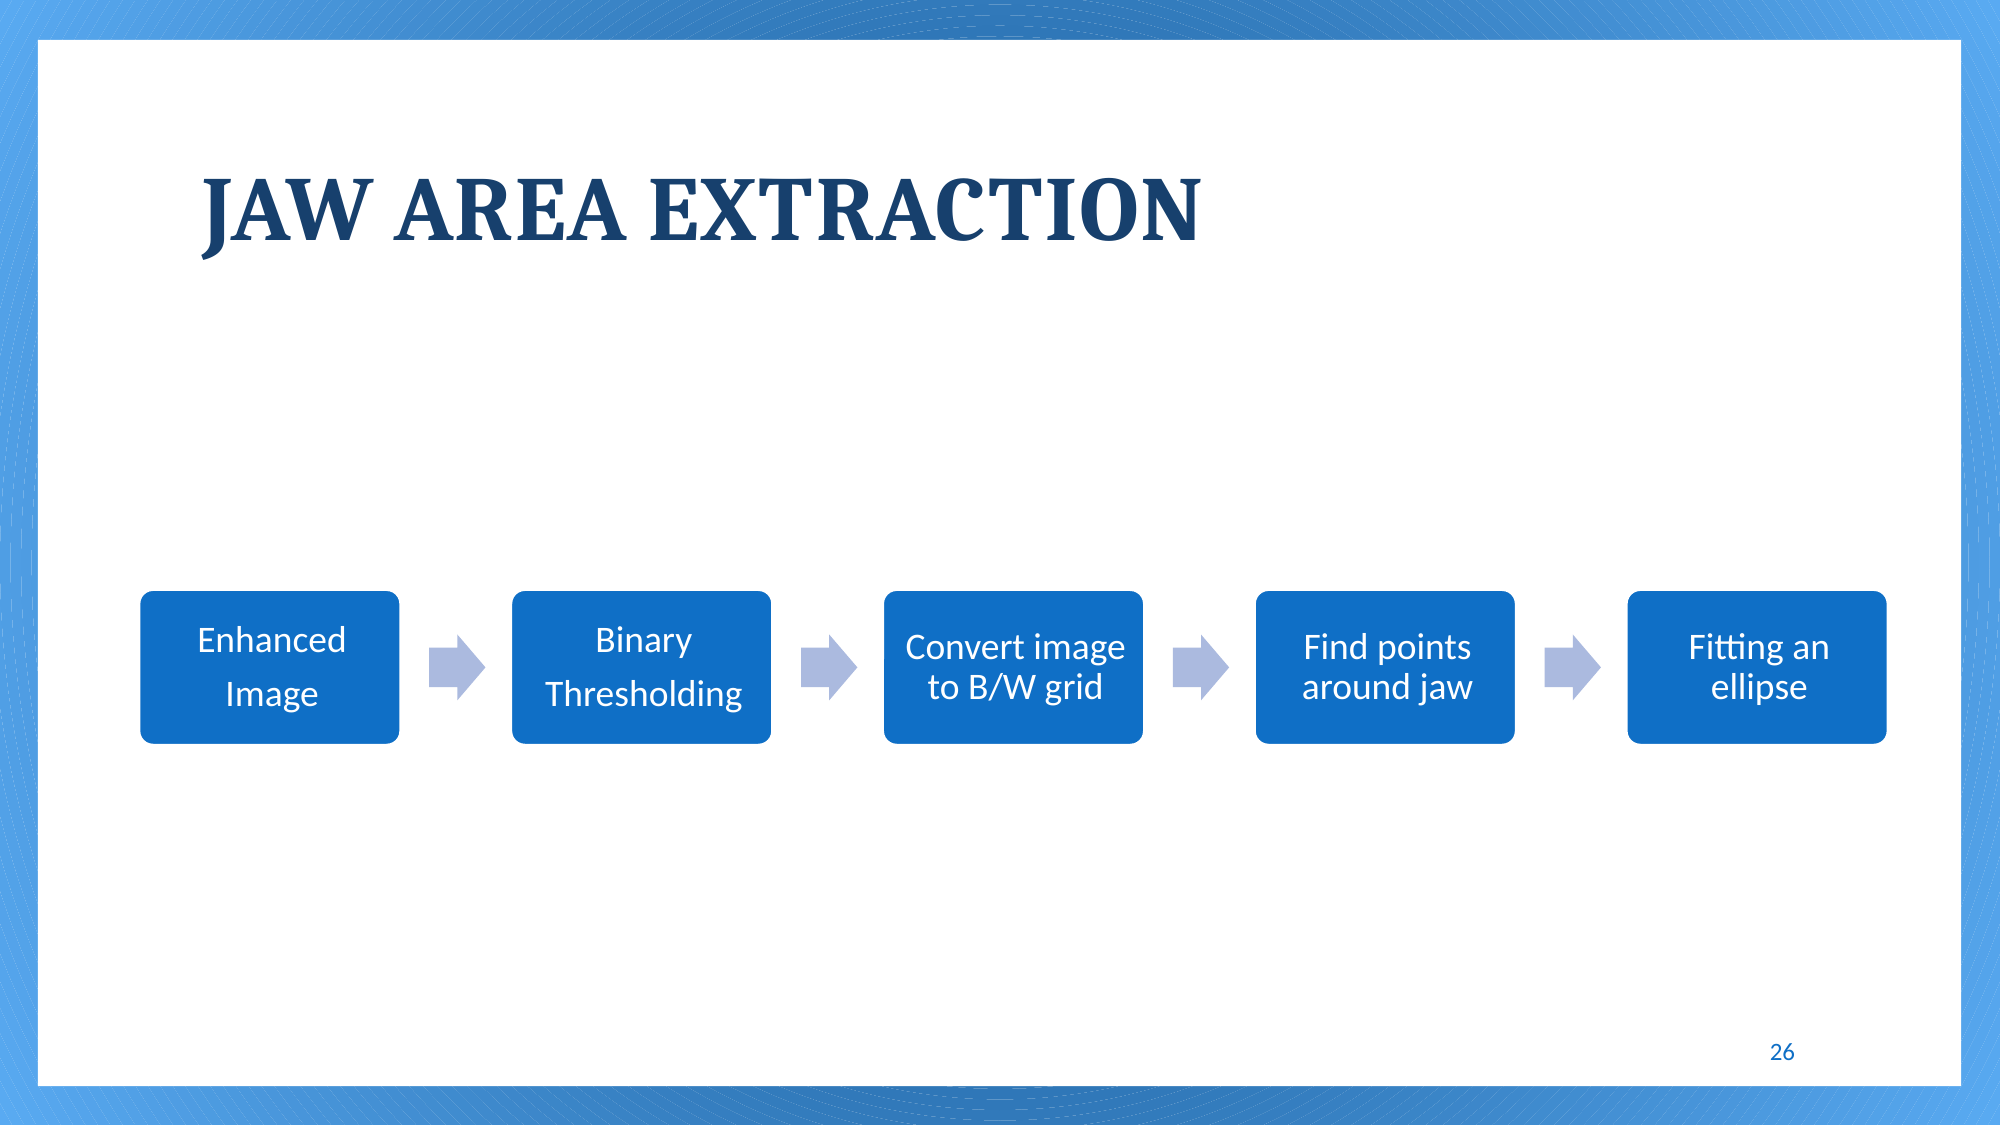

# JAW AREA EXTRACTION
Enhanced
Image

Binary
Thresholding

Convert image to B/W grid

Find points around jaw

Fitting an ellipse
26